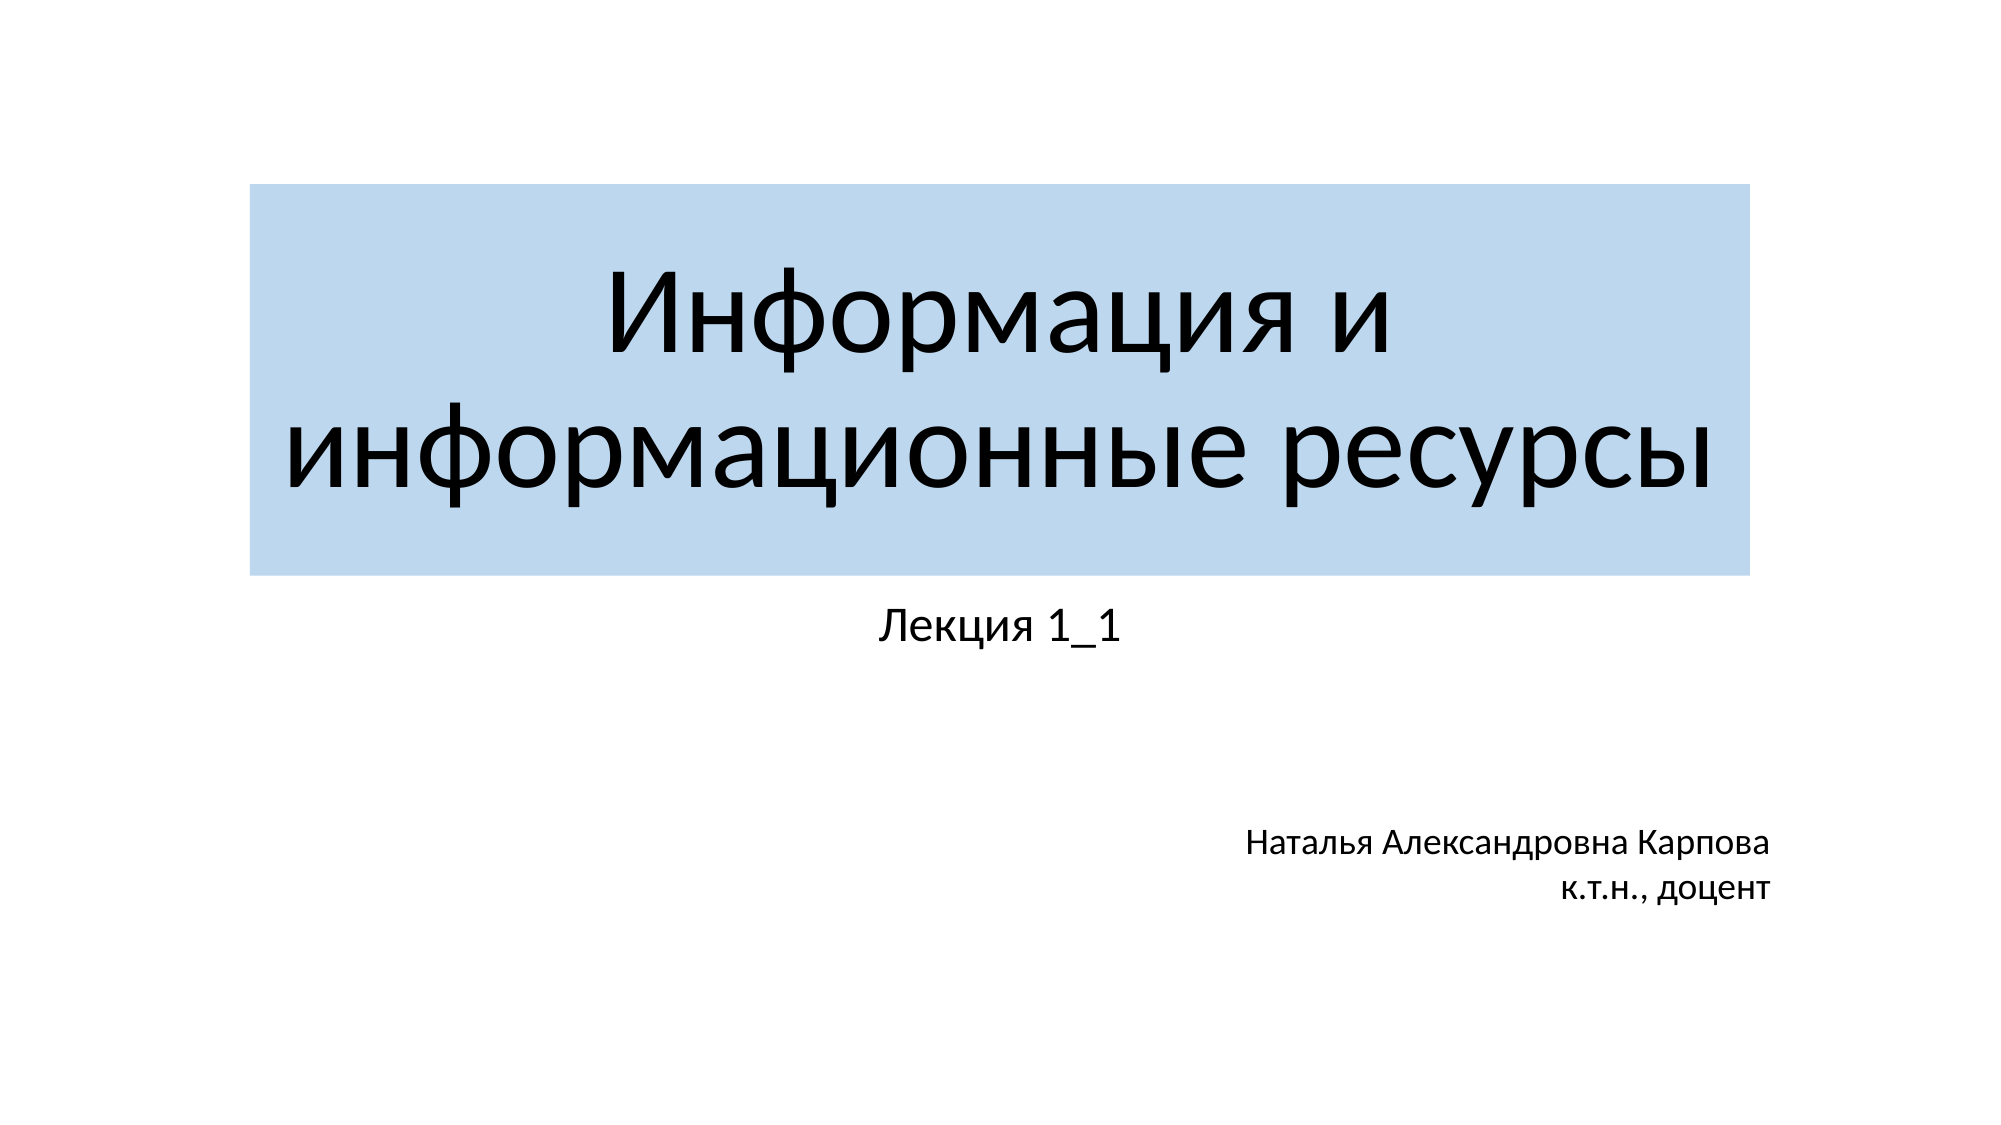

# Информация и информационные ресурсы
Лекция 1_1
Наталья Александровна Карпова
к.т.н., доцент